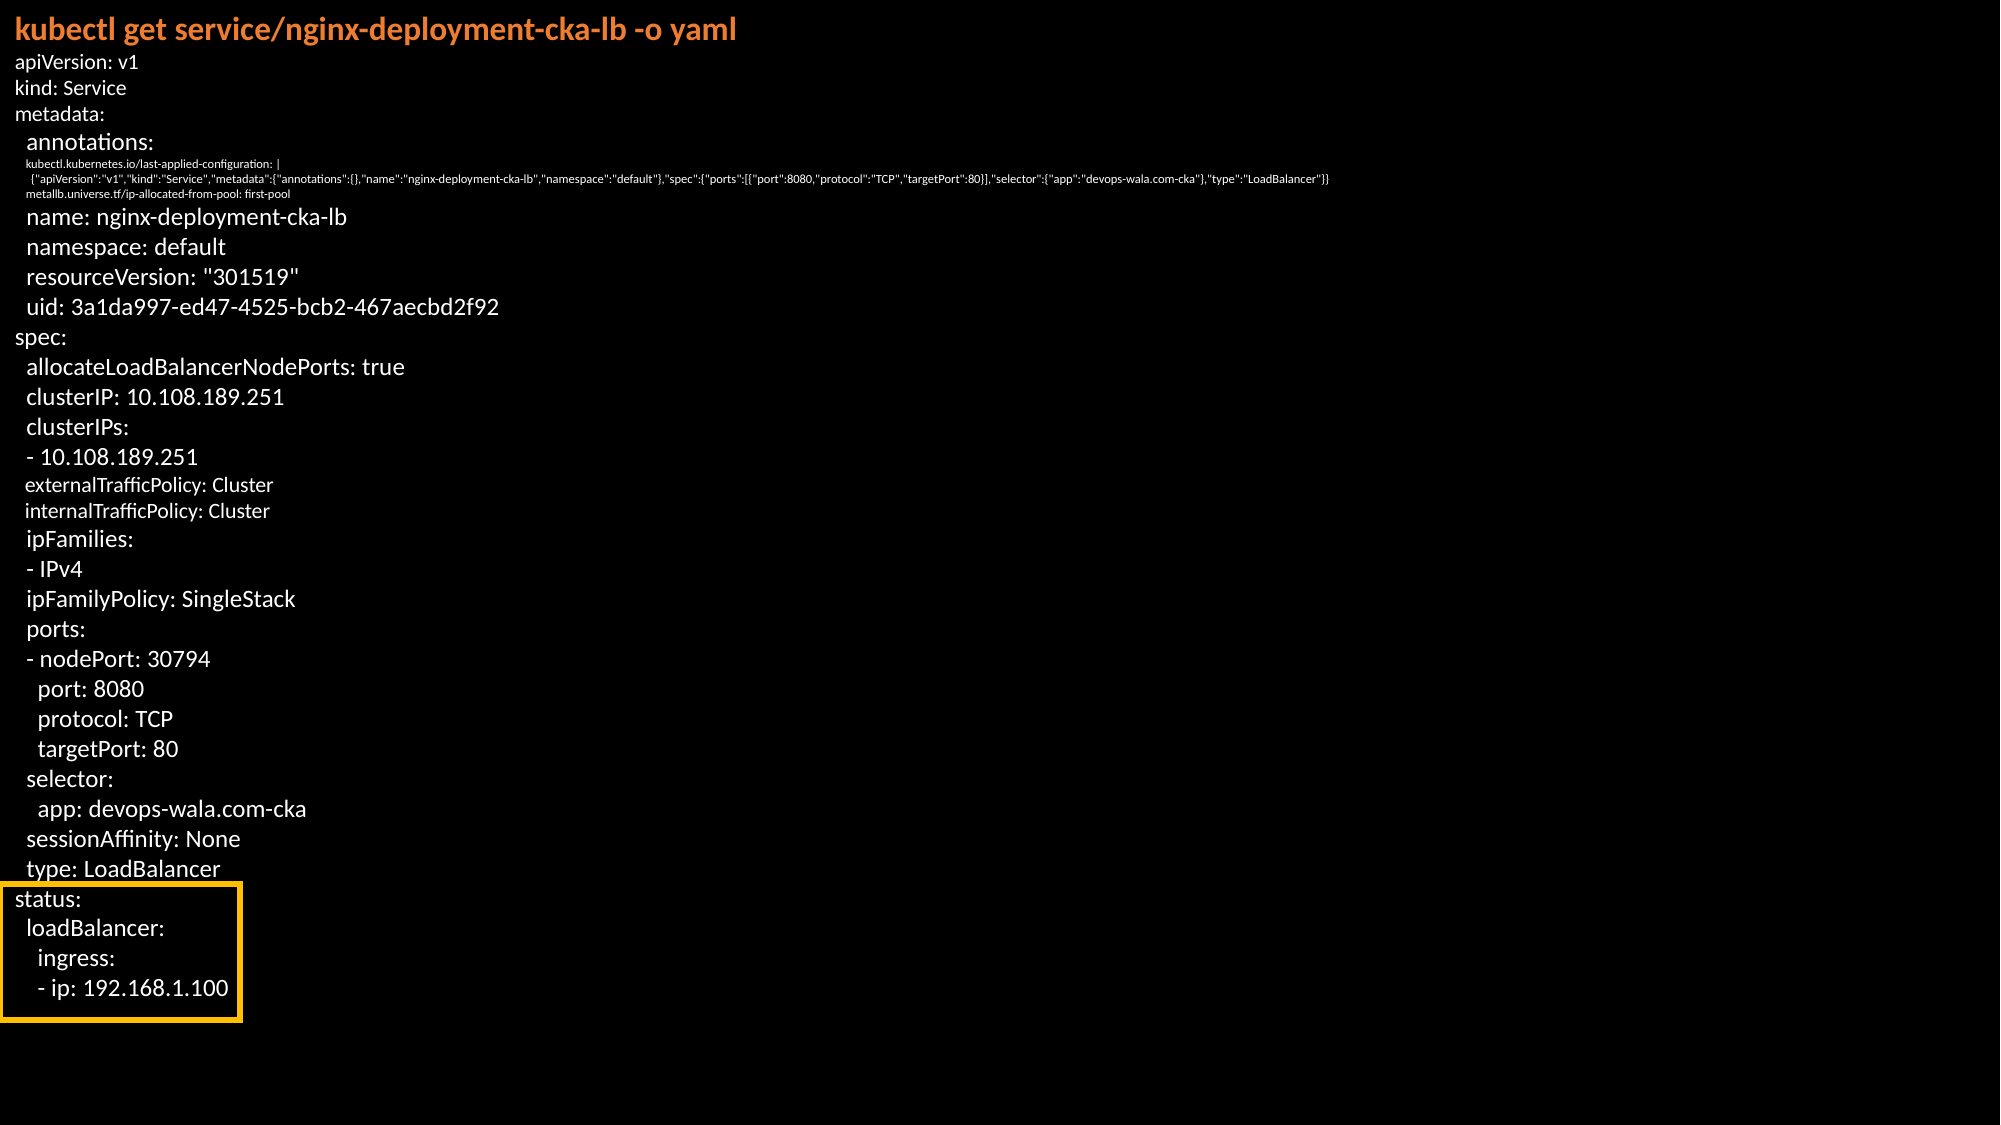

kubectl get service/nginx-deployment-cka-lb -o yaml
apiVersion: v1
kind: Service
metadata:
  annotations:
    kubectl.kubernetes.io/last-applied-configuration: |
      {"apiVersion":"v1","kind":"Service","metadata":{"annotations":{},"name":"nginx-deployment-cka-lb","namespace":"default"},"spec":{"ports":[{"port":8080,"protocol":"TCP","targetPort":80}],"selector":{"app":"devops-wala.com-cka"},"type":"LoadBalancer"}}
    metallb.universe.tf/ip-allocated-from-pool: first-pool
  name: nginx-deployment-cka-lb
  namespace: default
  resourceVersion: "301519"
  uid: 3a1da997-ed47-4525-bcb2-467aecbd2f92
spec:
  allocateLoadBalancerNodePorts: true
  clusterIP: 10.108.189.251
  clusterIPs:
  - 10.108.189.251
  externalTrafficPolicy: Cluster
  internalTrafficPolicy: Cluster
  ipFamilies:
  - IPv4
  ipFamilyPolicy: SingleStack
  ports:
  - nodePort: 30794
    port: 8080
    protocol: TCP
    targetPort: 80
  selector:
    app: devops-wala.com-cka
  sessionAffinity: None
  type: LoadBalancer
status:
  loadBalancer:
    ingress:
    - ip: 192.168.1.100